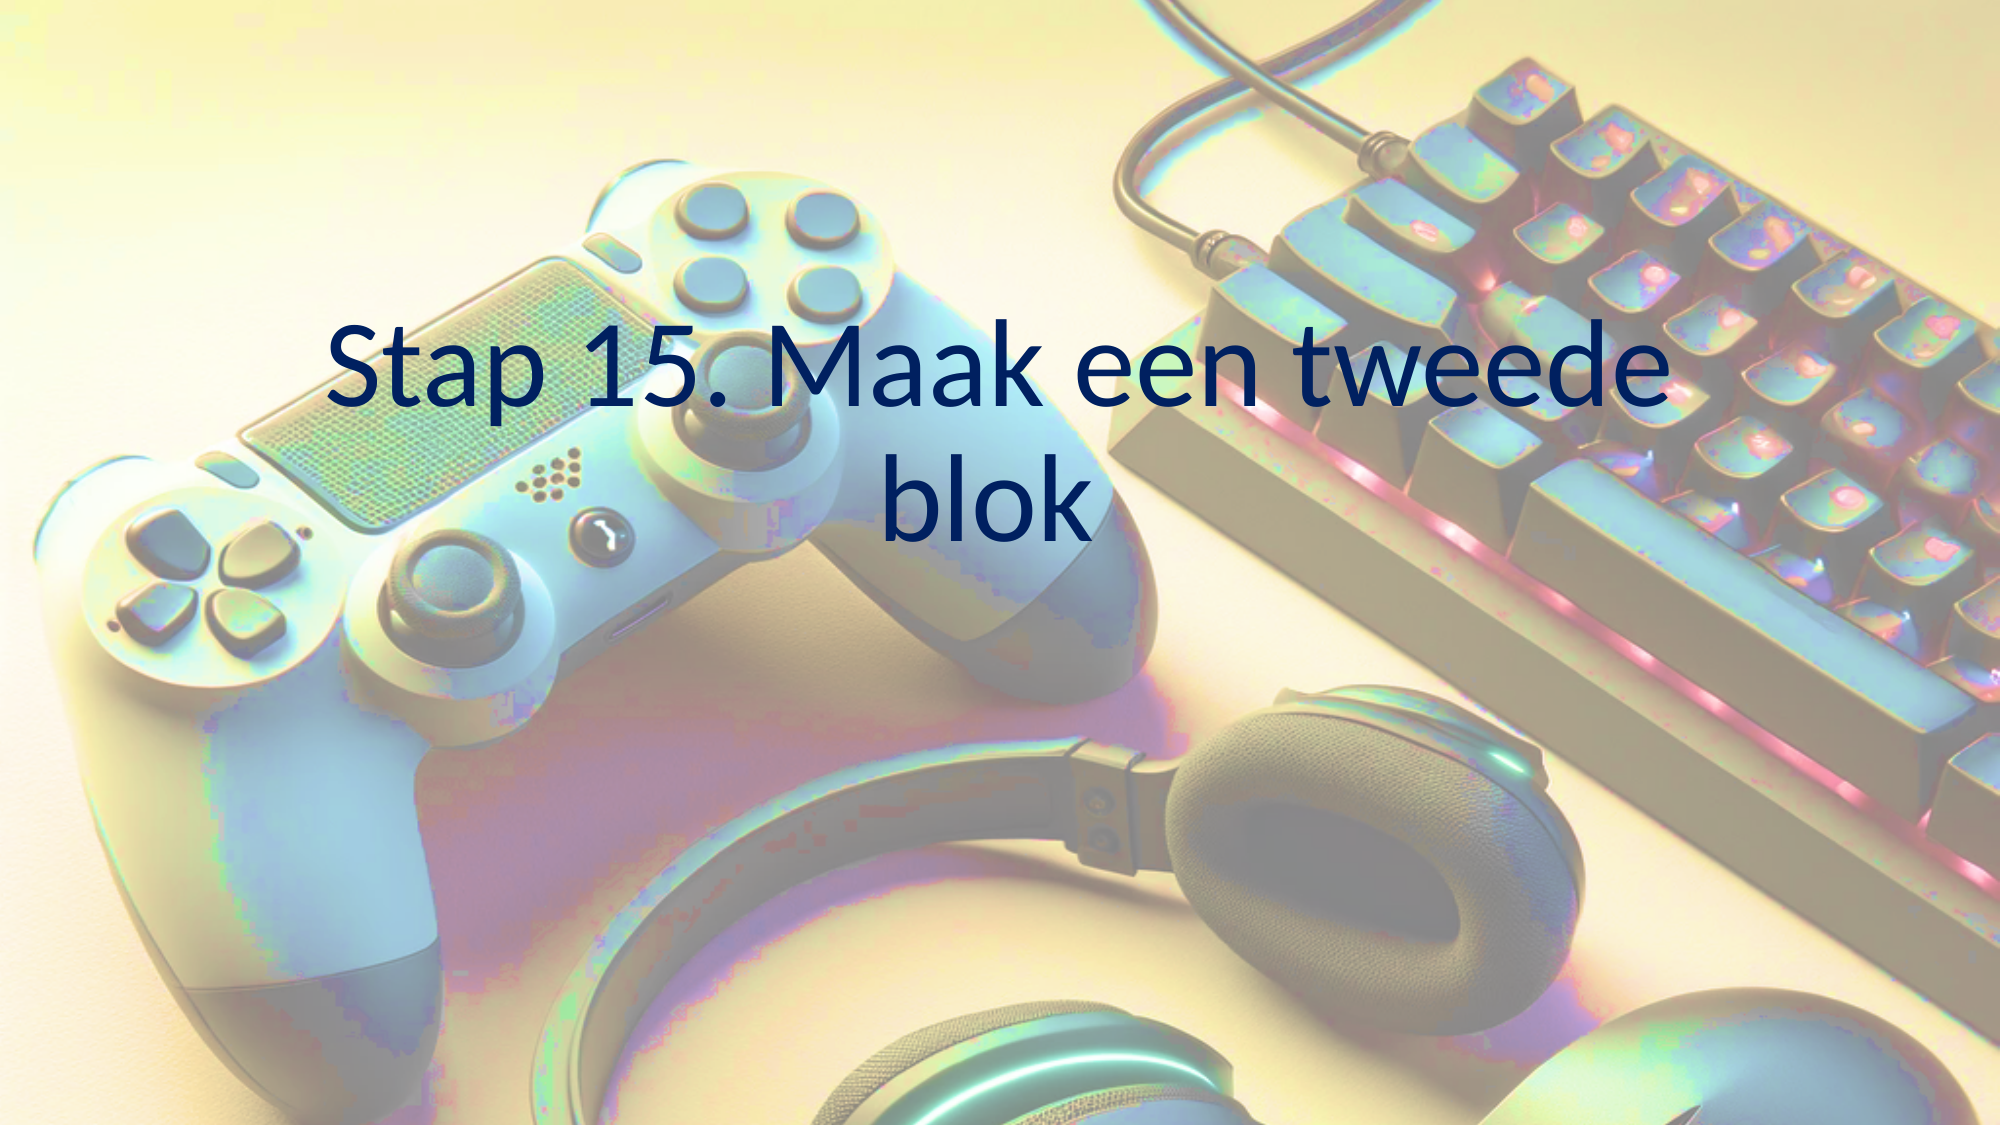

# Stap 15. Maak een tweede blok